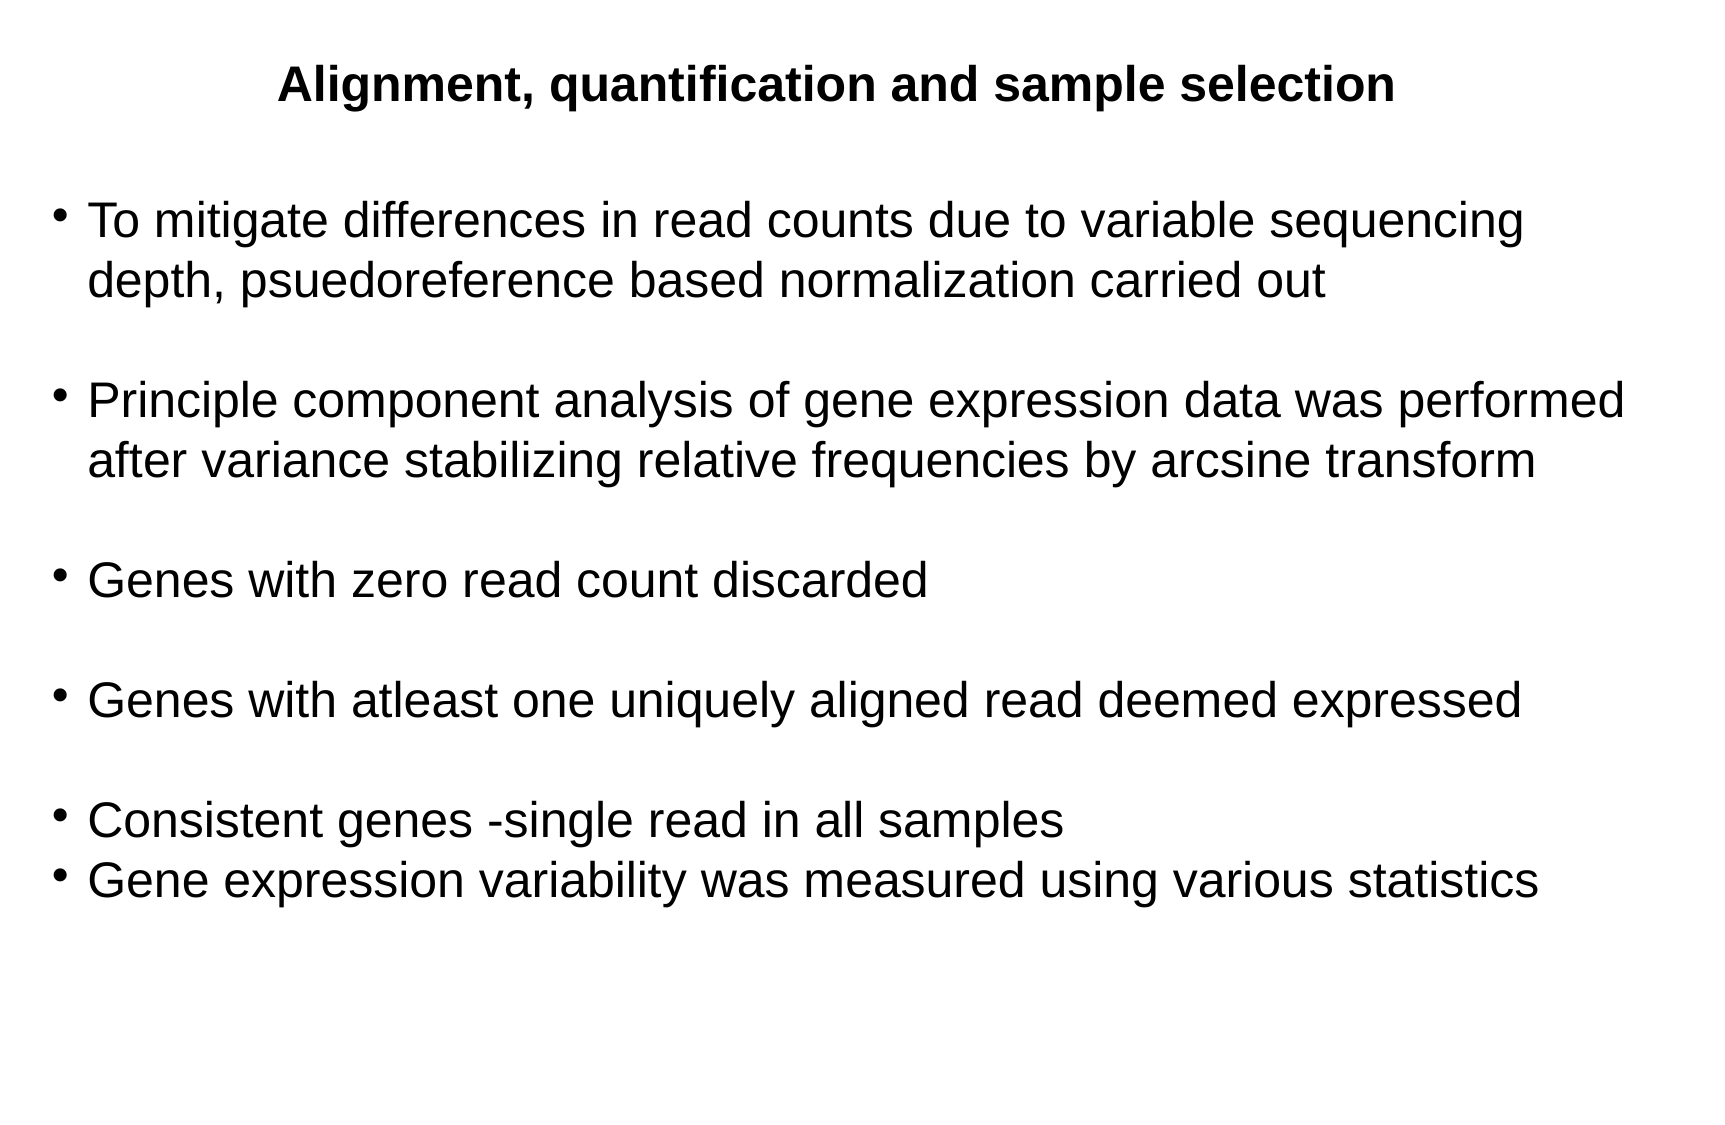

Alignment, quantification and sample selection

To mitigate differences in read counts due to variable sequencing depth, psuedoreference based normalization carried out

Principle component analysis of gene expression data was performed after variance stabilizing relative frequencies by arcsine transform

Genes with zero read count discarded

Genes with atleast one uniquely aligned read deemed expressed

Consistent genes -single read in all samples
Gene expression variability was measured using various statistics